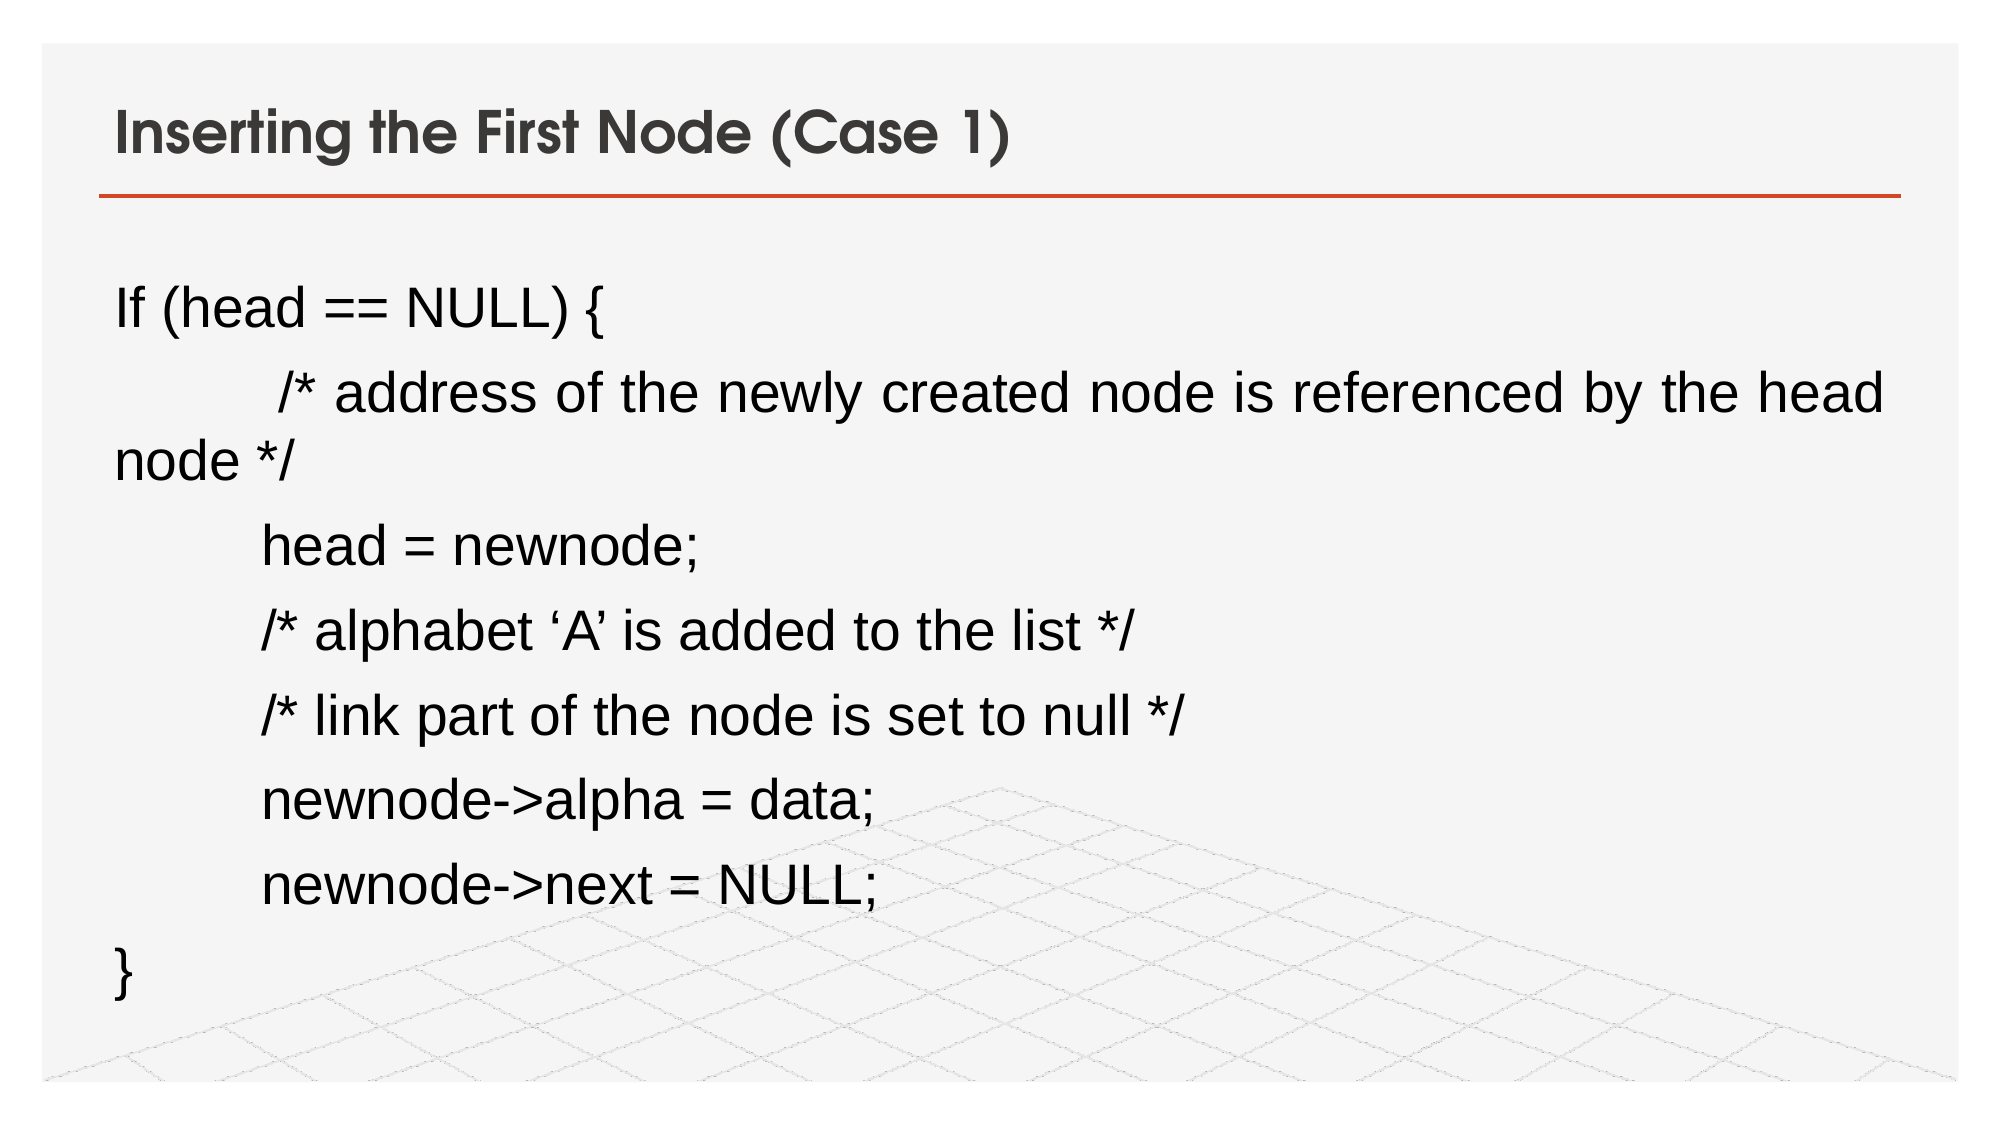

# Inserting the First Node (Case 1)
If (head == NULL) {
	 /* address of the newly created node is referenced by the head node */
	head = newnode;
	/* alphabet ‘A’ is added to the list */
	/* link part of the node is set to null */
	newnode->alpha = data;
	newnode->next = NULL;
}